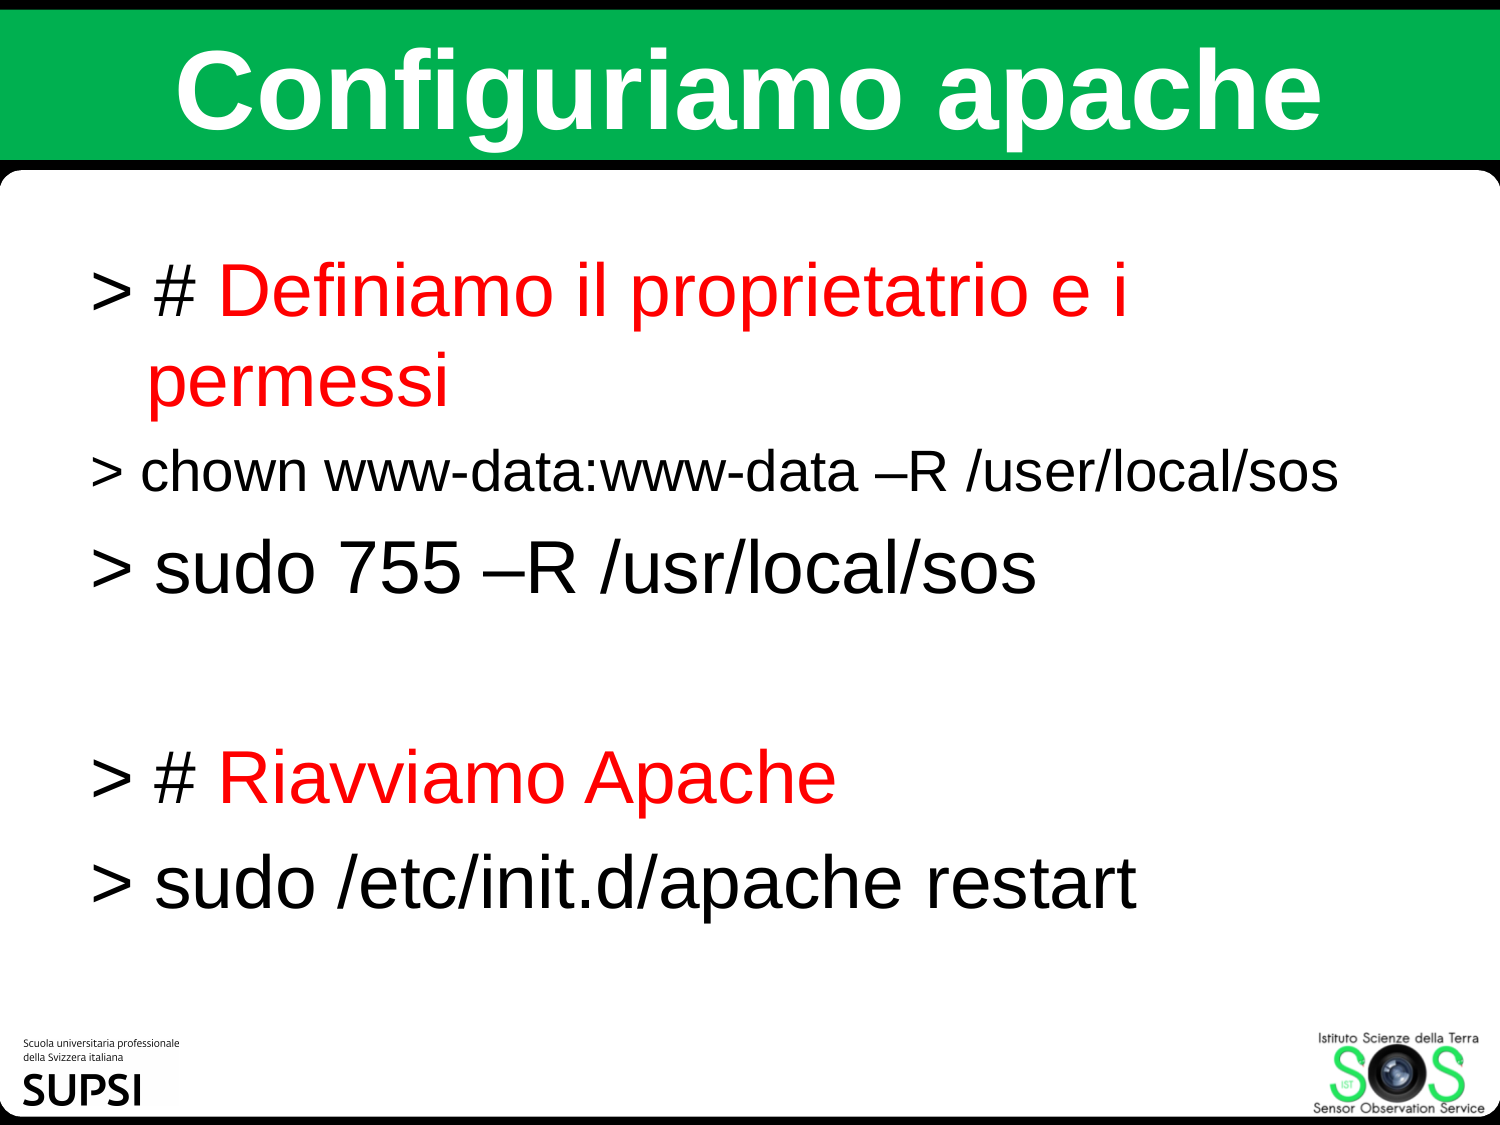

# Configuriamo apache
> # Definiamo il proprietatrio e i permessi
> chown www-data:www-data –R /user/local/sos
> sudo 755 –R /usr/local/sos

> # Riavviamo Apache
> sudo /etc/init.d/apache restart